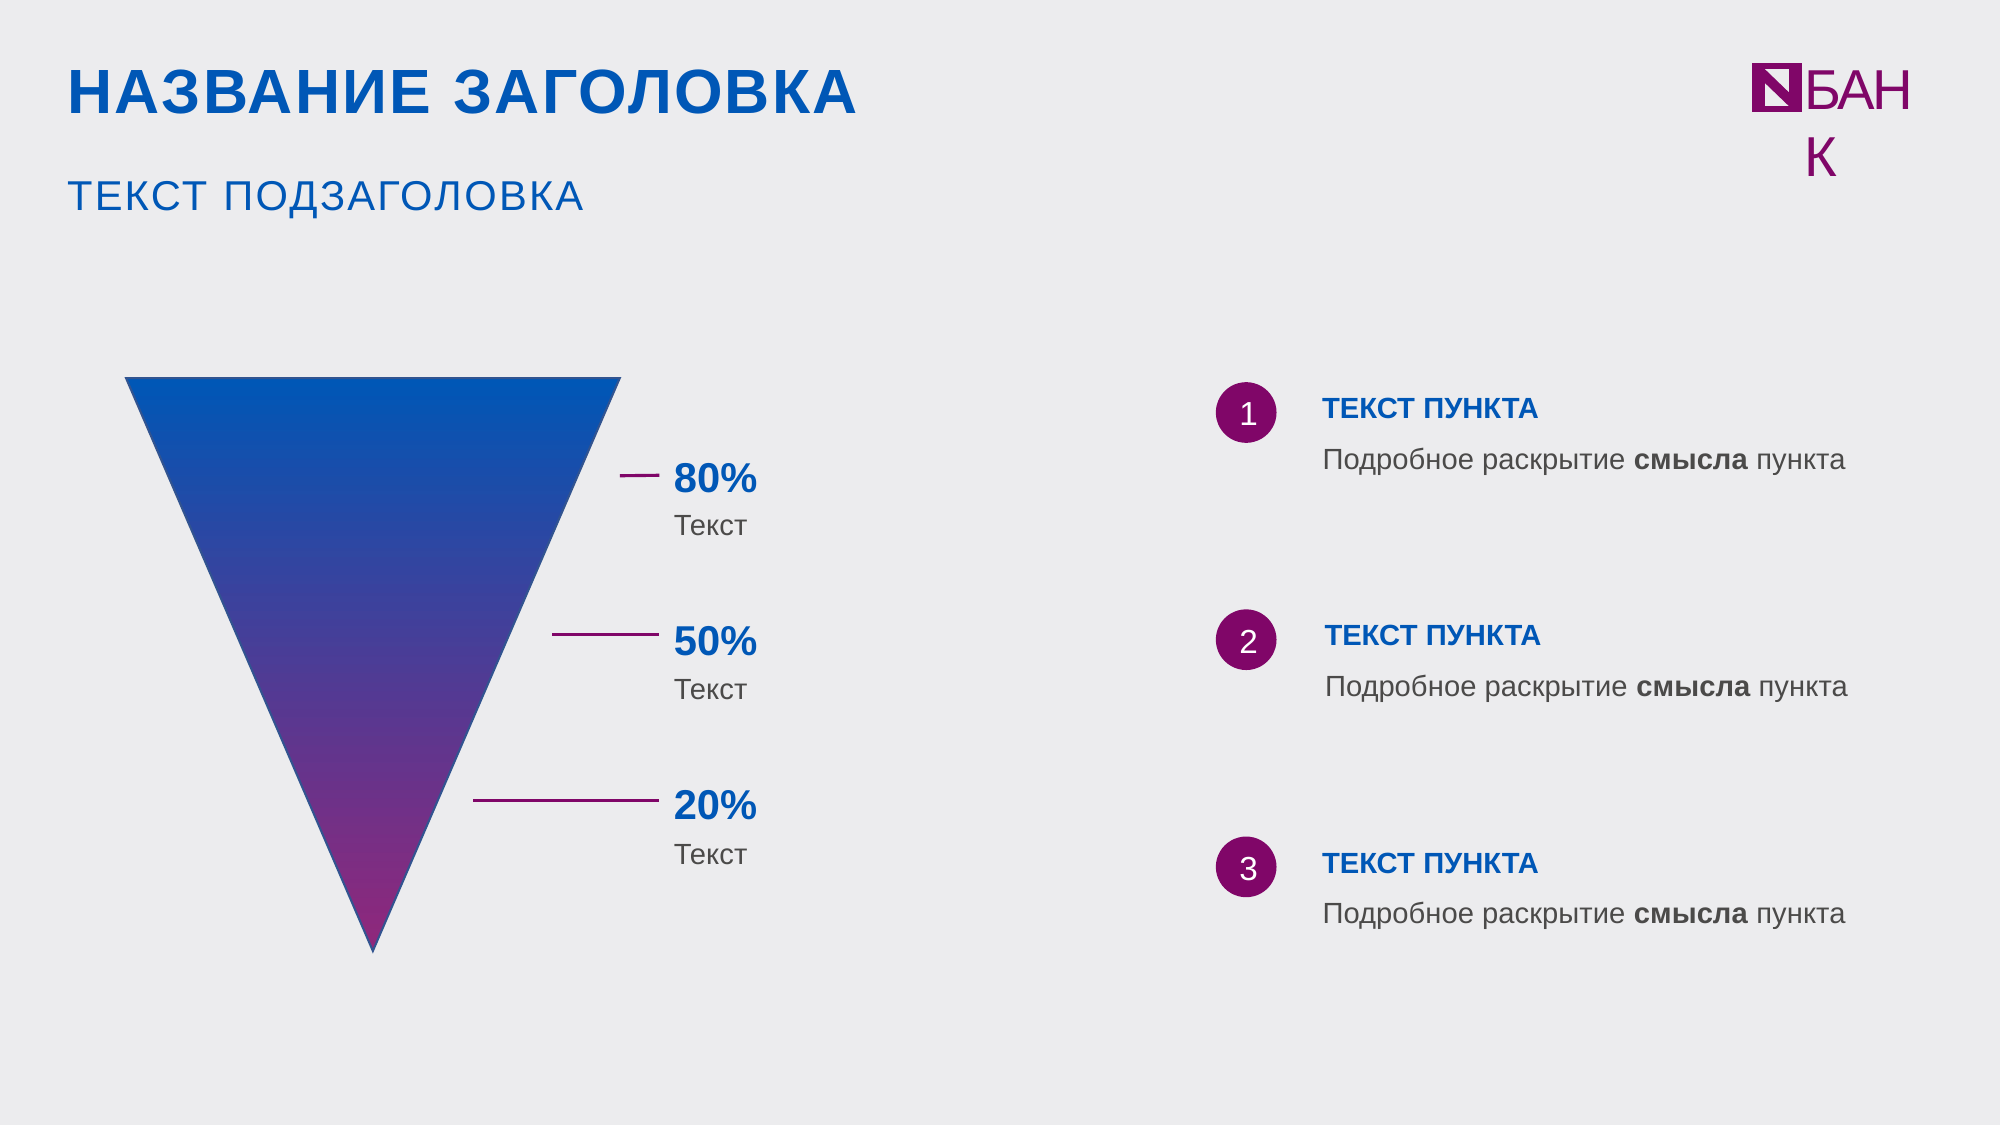

НАЗВАНИЕ ЗАГОЛОВКА
БАНК

ТЕКСТ ПОДЗАГОЛОВКА

1
ТЕКСТ ПУНКТА
Подробное раскрытие смысла пункта
80%
Текст
50%
Текст
2
ТЕКСТ ПУНКТА
Подробное раскрытие смысла пункта
20%
Текст
3
ТЕКСТ ПУНКТА
Подробное раскрытие смысла пункта